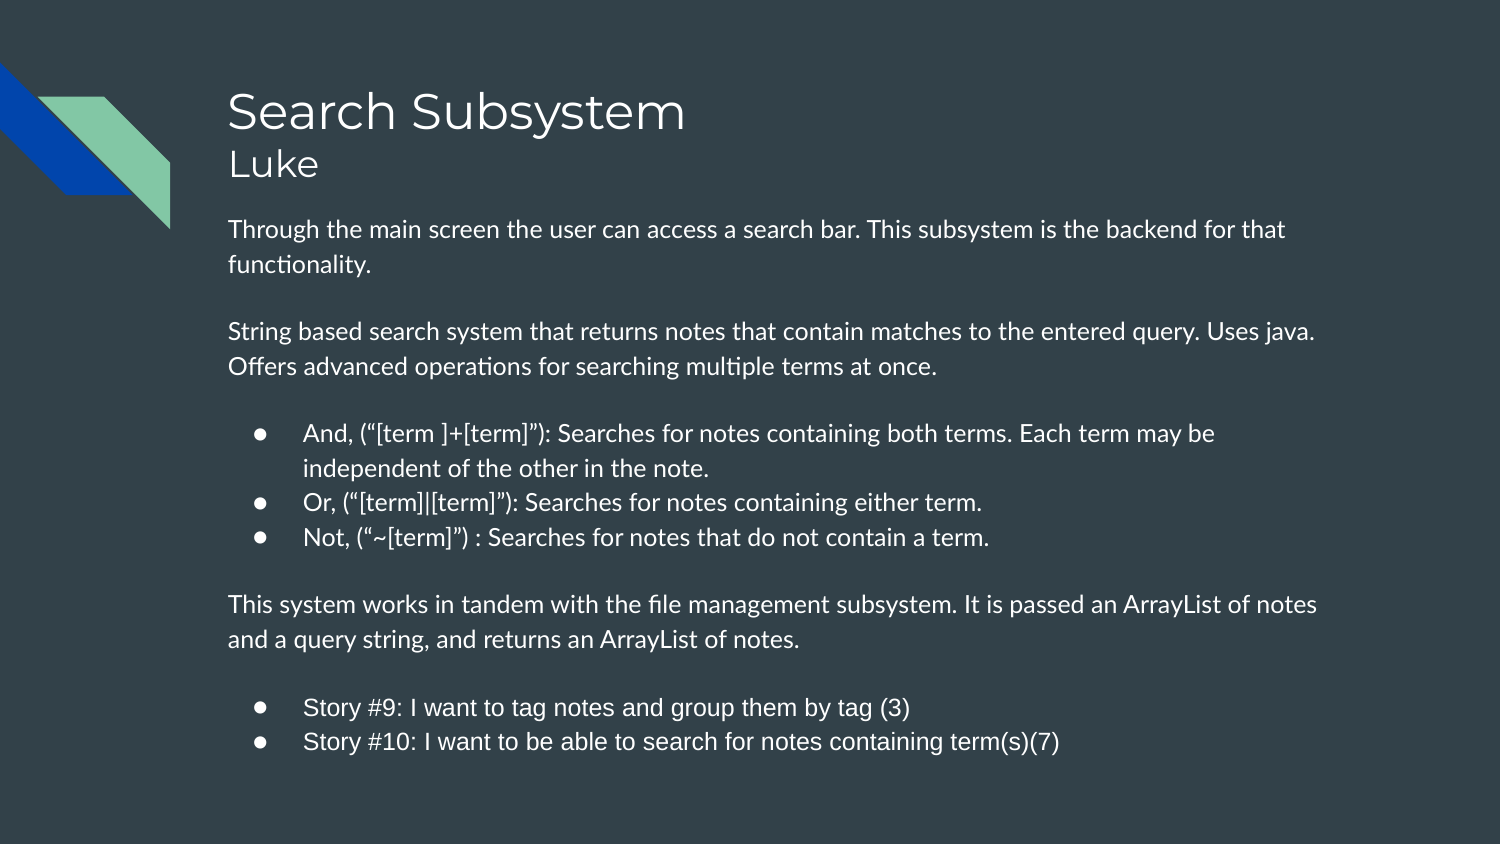

# Search Subsystem
Luke
Through the main screen the user can access a search bar. This subsystem is the backend for that functionality.
String based search system that returns notes that contain matches to the entered query. Uses java. Offers advanced operations for searching multiple terms at once.
And, (“[term ]+[term]”): Searches for notes containing both terms. Each term may be independent of the other in the note.
Or, (“[term]|[term]”): Searches for notes containing either term.
Not, (“~[term]”) : Searches for notes that do not contain a term.
This system works in tandem with the file management subsystem. It is passed an ArrayList of notes and a query string, and returns an ArrayList of notes.
Story #9: I want to tag notes and group them by tag (3)
Story #10: I want to be able to search for notes containing term(s)(7)